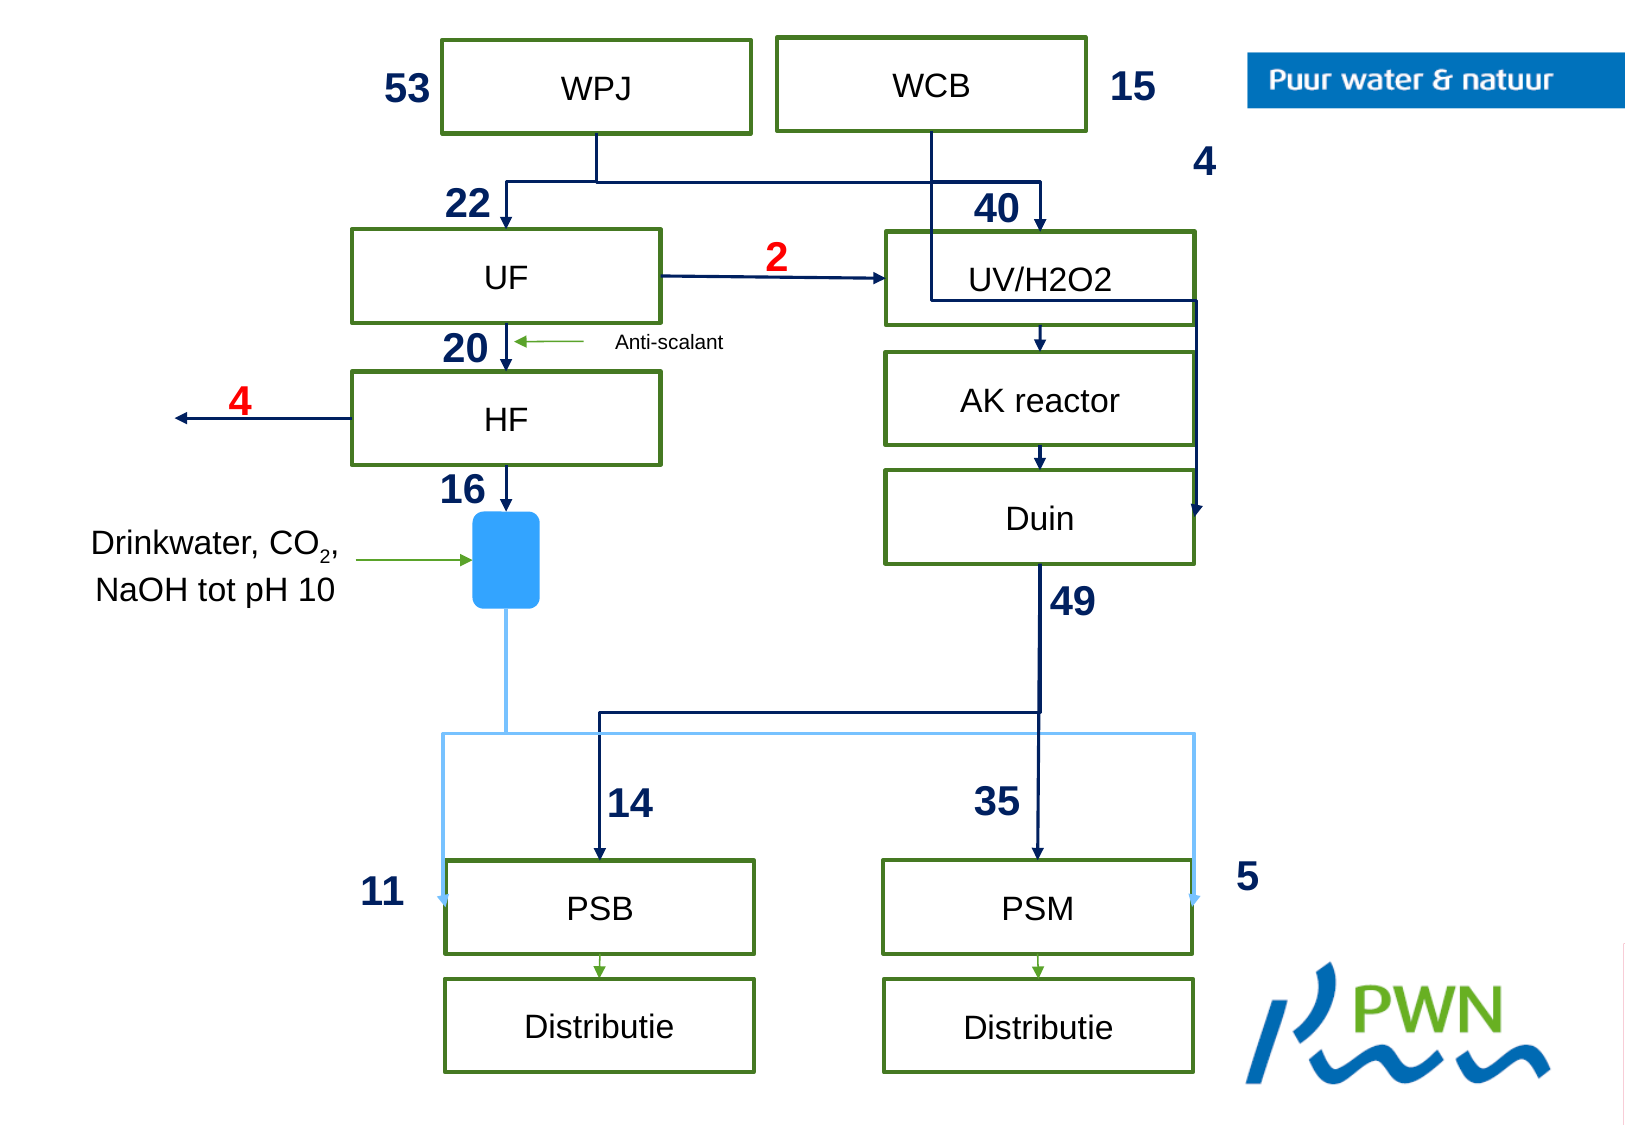

WCB
WPJ
15
53
4
22
40
20
16
49
35
14
5
11
2
UF
UV/H2O2
Anti-scalant
AK reactor
4
HF
Duin

Drinkwater, CO2, NaOH tot pH 10
PSM
PSB
Distributie
Distributie